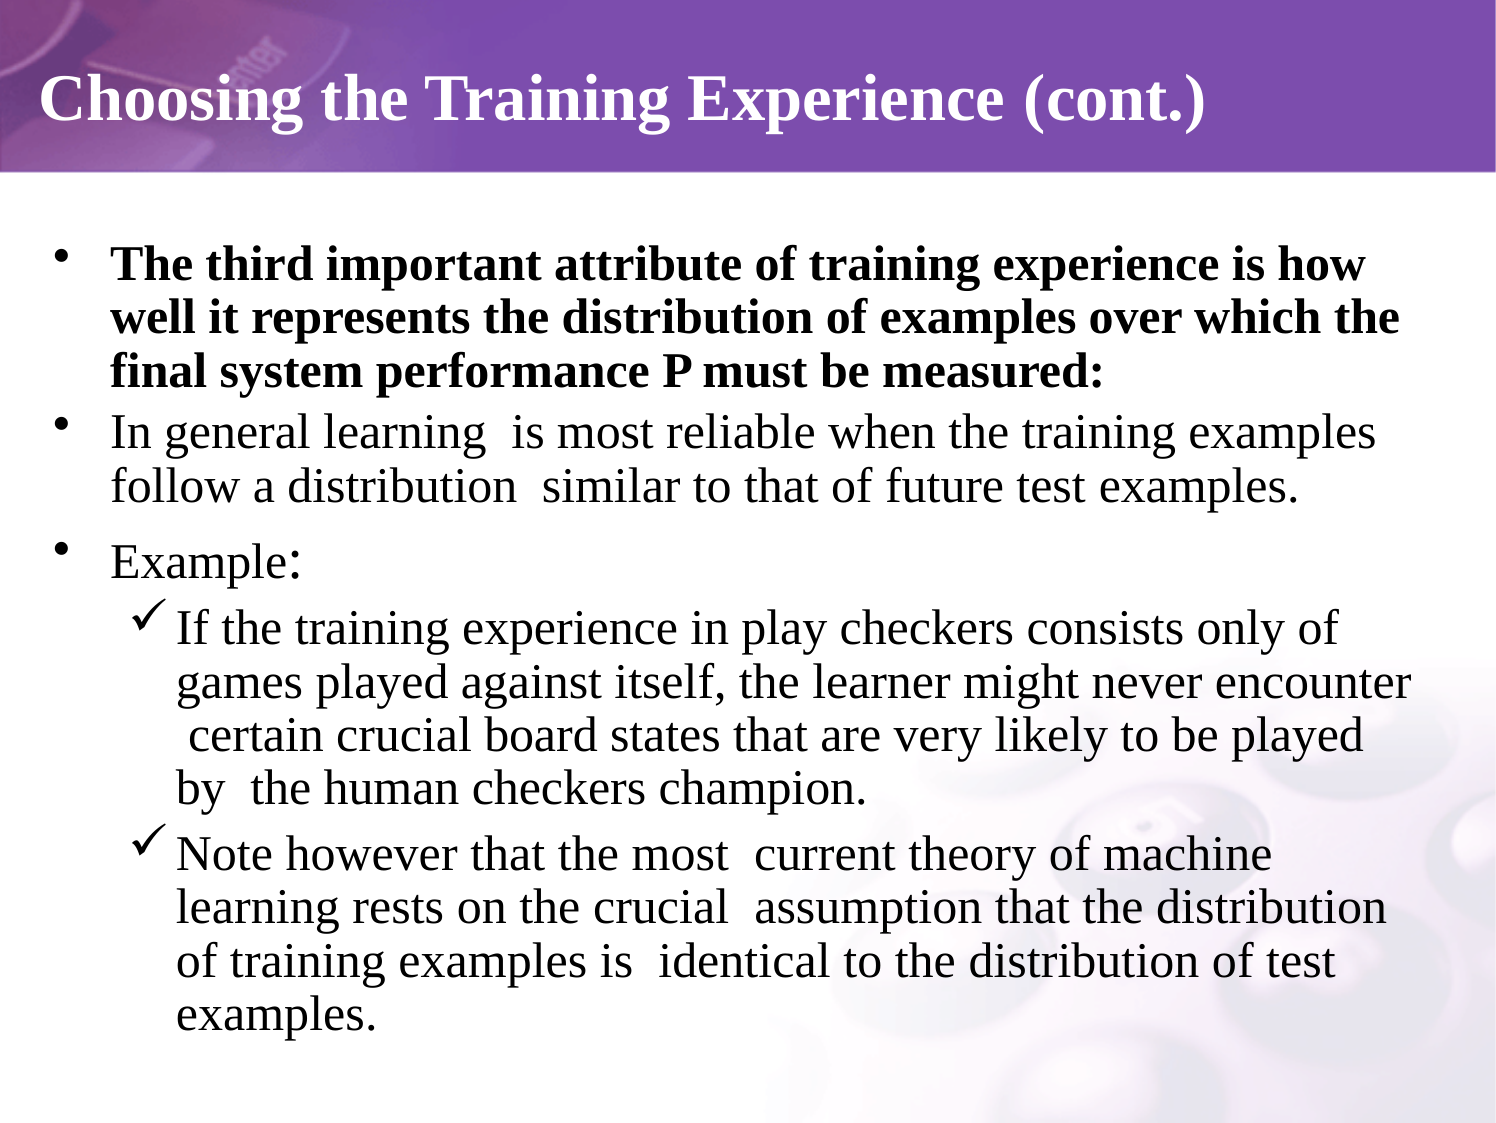

# Choosing the Training Experience (cont.)
The third important attribute of training experience is how well it represents the distribution of examples over which the  final system performance P must be measured:
In general learning  is most reliable when the training examples follow a distribution  similar to that of future test examples.
Example:
If the training experience in play checkers consists only of  games played against itself, the learner might never encounter  certain crucial board states that are very likely to be played by  the human checkers champion.
Note however that the most  current theory of machine learning rests on the crucial  assumption that the distribution of training examples is  identical to the distribution of test examples.